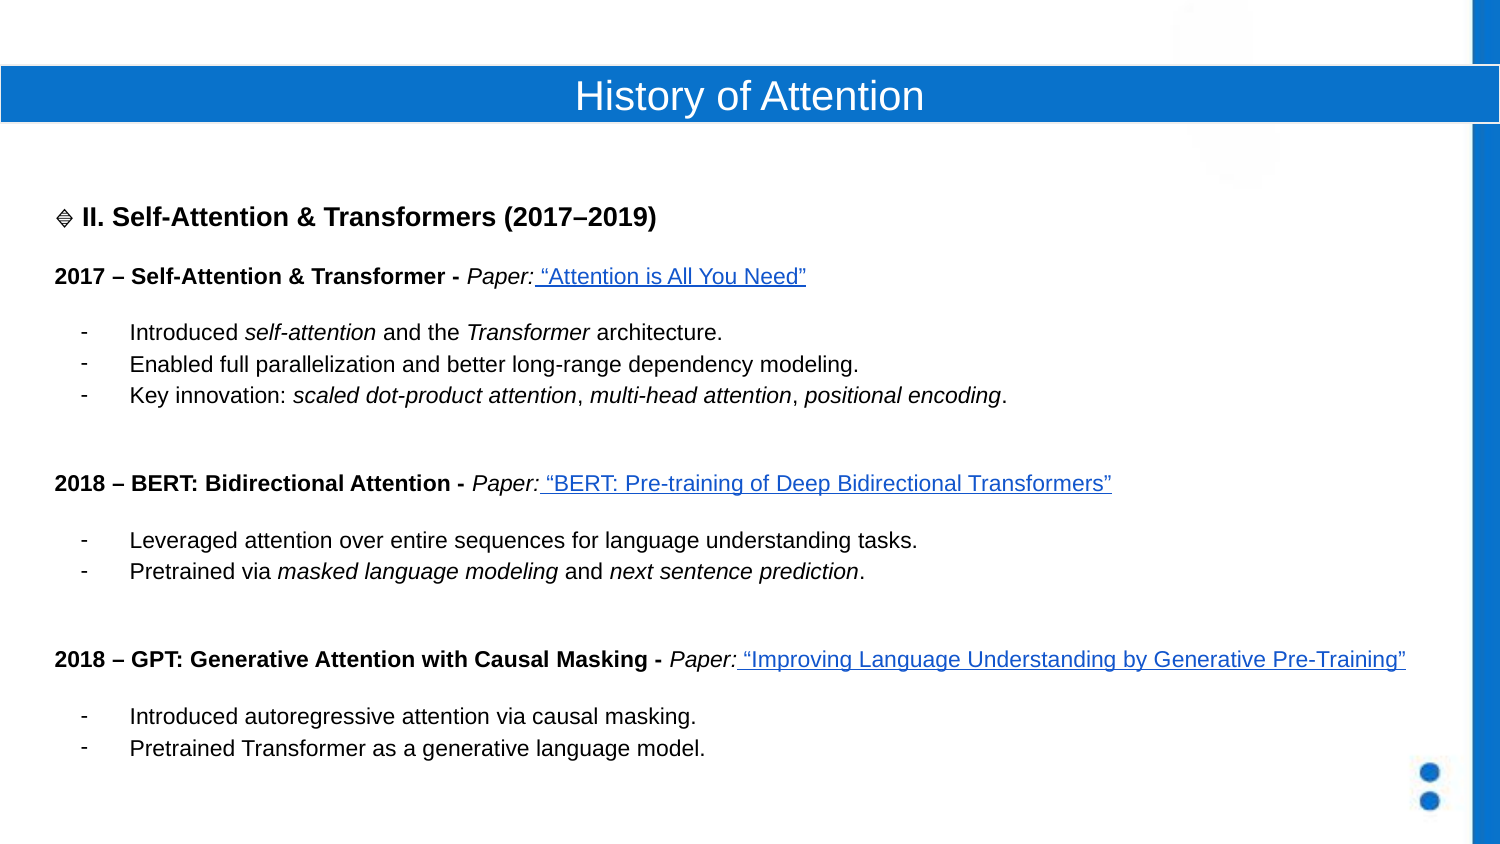

History of Attention
🔹 II. Self-Attention & Transformers (2017–2019)
2017 – Self-Attention & Transformer - Paper: “Attention is All You Need”
Introduced self-attention and the Transformer architecture.
Enabled full parallelization and better long-range dependency modeling.
Key innovation: scaled dot-product attention, multi-head attention, positional encoding.
2018 – BERT: Bidirectional Attention - Paper: “BERT: Pre-training of Deep Bidirectional Transformers”
Leveraged attention over entire sequences for language understanding tasks.
Pretrained via masked language modeling and next sentence prediction.
2018 – GPT: Generative Attention with Causal Masking - Paper: “Improving Language Understanding by Generative Pre-Training”
Introduced autoregressive attention via causal masking.
Pretrained Transformer as a generative language model.